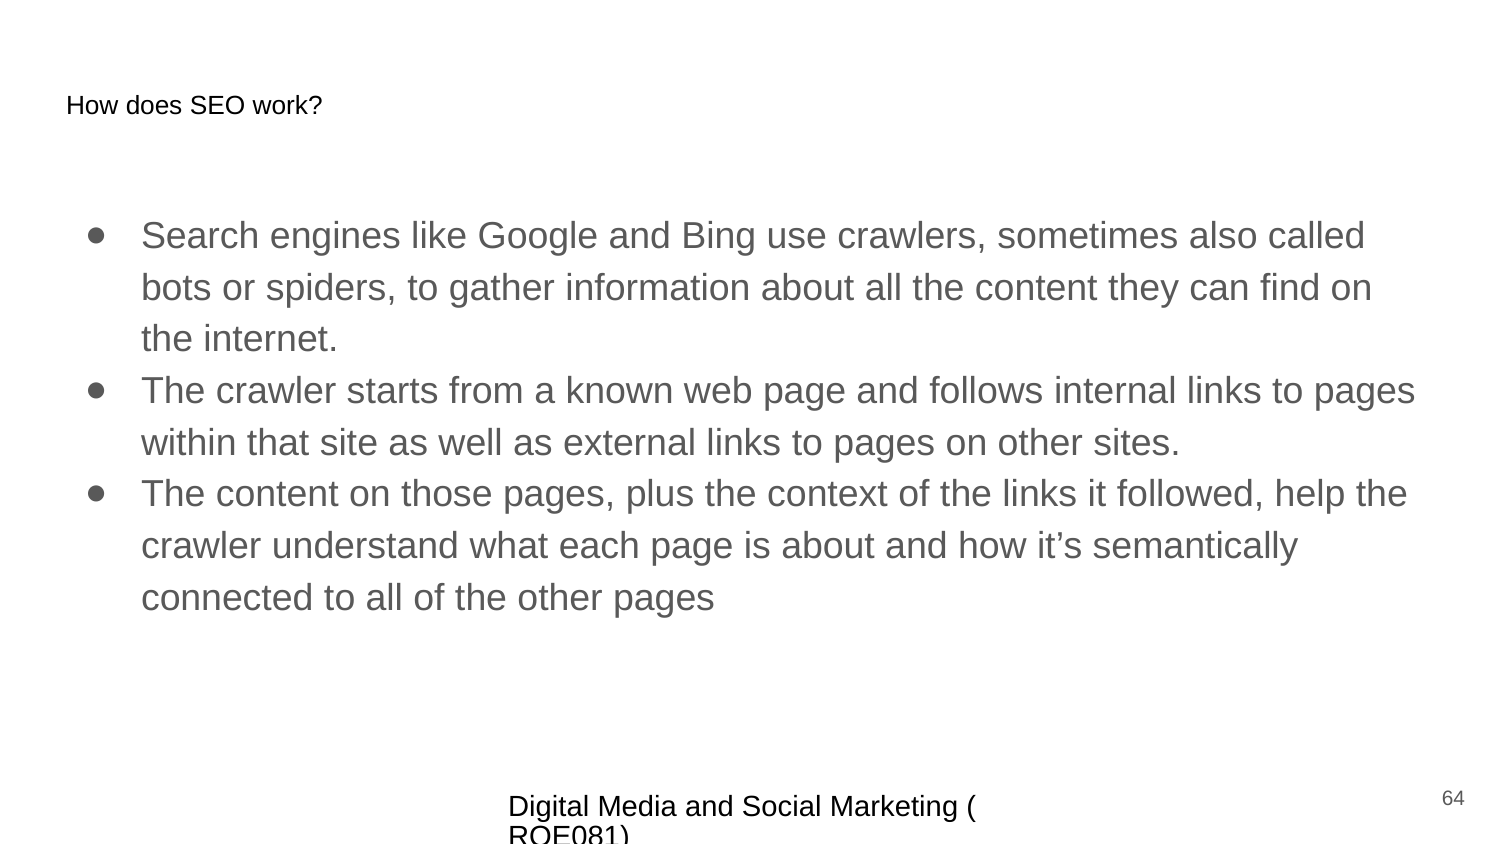

# How does SEO work?
Search engines like Google and Bing use crawlers, sometimes also called bots or spiders, to gather information about all the content they can find on the internet.
The crawler starts from a known web page and follows internal links to pages within that site as well as external links to pages on other sites.
The content on those pages, plus the context of the links it followed, help the crawler understand what each page is about and how it’s semantically connected to all of the other pages

64
Digital Media and Social Marketing (ROE081)